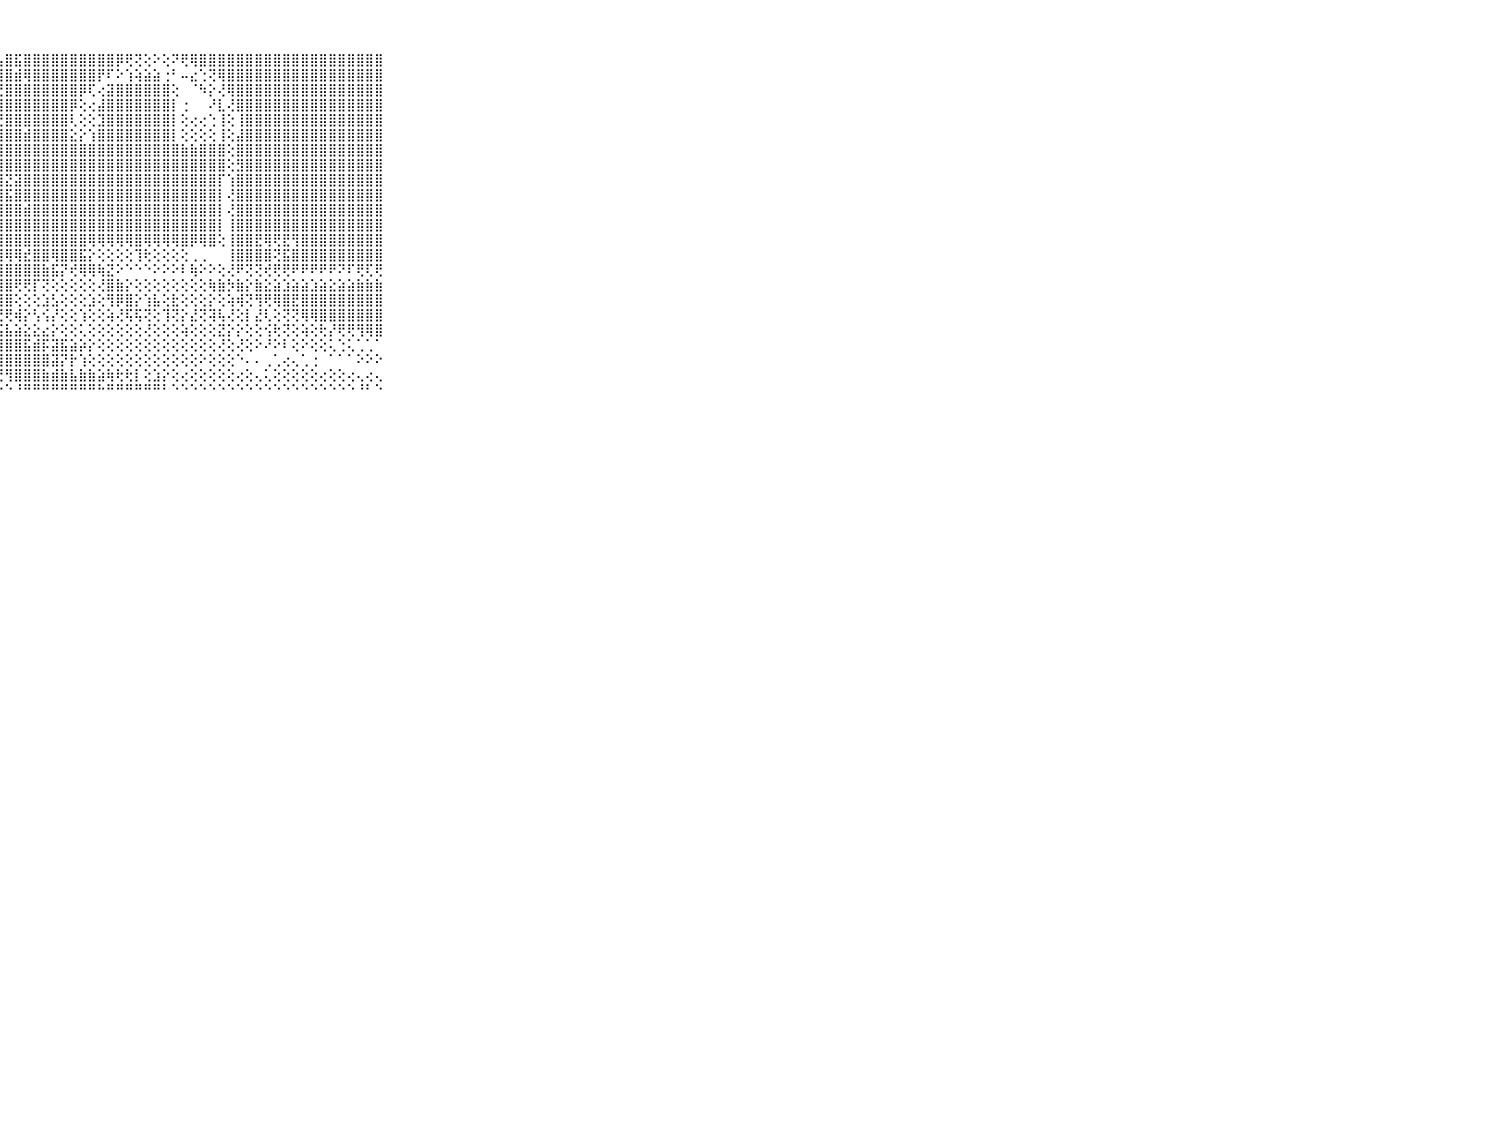

⠀⠀⠀⠀⠀⠀⠀⠀⠀⠀⠀⢸⢿⣿⣿⣿⣿⢿⣯⣝⣝⢏⢗⢳⢟⢿⣼⢧⣿⣯⣿⣿⣿⣿⣿⣿⣿⣿⣿⣿⡿⢟⢝⢕⠕⢕⠝⢟⢿⣿⣿⣿⣿⣿⣿⣿⣿⣿⣿⣿⣿⣿⣿⣿⣿⣿⣿⣿⣿⠀⠀⠀⠀⠀⠀⠀⠀⠀⠀⠀⠀
⠀⠀⠀⠀⠀⠀⠀⠀⠀⠀⠀⠀⢜⢝⣿⢿⢿⣿⣿⣽⢜⣿⣿⣿⣵⣿⣿⣿⣿⣾⢿⣿⣿⣿⣿⣿⣿⣿⡟⠏⠕⢱⢵⣵⣵⢐⠃⠤⣔⢑⢝⢿⣿⣿⣿⣿⣿⣿⣿⣿⣿⣿⣿⣿⣿⣿⣿⣿⣿⠀⠀⠀⠀⠀⠀⠀⠀⠀⠀⠀⠀
⠀⠀⠀⠀⠀⠀⠀⠀⠀⠀⠀⠀⢕⢕⢕⢝⣿⣻⣿⣿⣽⣿⣿⣿⣿⣿⣿⣟⣿⣿⣿⣿⣿⣿⣿⣿⡿⢏⢔⣽⣿⣿⣿⣿⣿⣿⢕⠀⠈⠳⡕⢜⢿⣿⣿⣿⣿⣿⣿⣿⣿⣿⣿⣿⣿⣿⣿⣿⣿⠀⠀⠀⠀⠀⠀⠀⠀⠀⠀⠀⠀
⠀⠀⠀⠀⠀⠀⠀⠀⠀⠀⠀⢀⣕⢕⢕⣕⡝⣟⣧⢿⣯⢿⣿⣿⣿⣿⡿⣿⣿⣿⣿⣿⣿⣿⣿⡿⢕⢔⣼⣿⣿⣿⣿⣿⣿⣿⡇⢐⠀⠀⠜⣇⢜⣿⣿⣿⣿⣿⣿⣿⣿⣿⣿⣿⣿⣿⣿⣿⣿⠀⠀⠀⠀⠀⠀⠀⠀⠀⠀⠀⠀
⠀⠀⠀⠀⠀⠀⠀⠀⠀⠀⠀⢸⣿⣿⣿⣿⣿⡺⡻⡱⡽⣝⣝⣻⡝⣻⣧⣟⣿⣿⣿⣿⣿⣿⣿⢇⢕⢕⣹⣿⣿⣿⣿⣿⣿⣿⡇⢕⢔⢔⢑⢸⢕⢸⣿⣿⣿⣿⣿⣿⣿⣿⣿⣿⣿⣿⣿⣿⣿⠀⠀⠀⠀⠀⠀⠀⠀⠀⠀⠀⠀
⠀⠀⠀⠀⠀⠀⠀⠀⠀⠀⠀⢸⣿⣿⣿⣿⣿⣗⢗⢽⣵⣷⣳⣼⣽⣷⣿⣿⣿⣿⣾⣿⣿⣿⣿⣕⡕⢱⣿⣿⣿⣿⣿⣿⣿⣿⡇⢕⢕⢕⢕⢸⢕⣼⣿⣿⣿⣿⣿⣿⣿⣿⣿⣿⣿⣿⣿⣿⣿⠀⠀⠀⠀⠀⠀⠀⠀⠀⠀⠀⠀
⠀⠀⠀⠀⠀⠀⠀⠀⠀⠀⠀⢸⣿⣿⣿⣿⣿⣯⣝⣟⡯⣏⣝⣸⣝⣝⣝⣿⣿⣿⣿⣿⣿⣿⣿⣿⣿⣿⣿⣿⣿⣿⣿⣿⣿⣿⣿⣷⣷⣿⣿⣿⢕⣿⣿⣿⣿⣿⣿⣿⣿⣿⣿⣿⣿⣿⣿⣿⣿⠀⠀⠀⠀⠀⠀⠀⠀⠀⠀⠀⠀
⠀⠀⠀⠀⠀⠀⠀⠀⠀⠀⠀⢸⣿⣿⣿⣿⣿⣿⣷⢵⢳⢾⢧⢾⢧⣾⢯⣿⣿⣿⣿⣿⣿⣿⣿⣿⣿⣿⣿⣿⣿⣿⣿⣿⣿⣿⣿⣿⣿⣿⣿⣿⢕⣻⣿⣿⣿⣿⣿⣿⣿⣿⣿⣿⣿⣿⣿⣿⣿⠀⠀⠀⠀⠀⠀⠀⠀⠀⠀⠀⠀
⠀⠀⠀⠀⠀⠀⠀⠀⠀⠀⠀⢸⣿⣿⣿⣿⣿⢟⢝⣱⣽⣧⣿⣿⢽⣏⣝⢽⣝⣽⣿⣿⣿⣿⣿⣿⣿⣿⣿⣿⣿⣿⣿⣿⣿⣿⣿⣿⣿⣿⣿⡏⢱⣿⣿⣿⣿⣿⣿⣿⣿⣿⣿⣿⣿⣿⣿⣿⣿⠀⠀⠀⠀⠀⠀⠀⠀⠀⠀⠀⠀
⠀⠀⠀⠀⠀⠀⠀⠀⠀⠀⠀⢸⣿⣿⣿⣿⣿⢜⢸⣽⣻⣿⣿⣿⣽⣿⣿⣽⣯⣿⣿⣿⣿⣿⣿⣿⣿⣿⣿⣿⣿⣿⣿⣿⣿⣿⣿⣿⣿⣿⣿⡇⢜⣿⣿⣿⣿⣿⣿⣿⣿⣿⣿⣿⣿⣿⣿⣿⣿⠀⠀⠀⠀⠀⠀⠀⠀⠀⠀⠀⠀
⠀⠀⠀⠀⠀⠀⠀⠀⠀⠀⠀⢸⣿⣿⣿⣿⣿⣵⢵⣾⣾⣿⣿⣿⣷⣿⣿⣿⣿⣿⣾⣿⣿⣿⣿⣿⣿⣿⣿⣿⣿⣿⣿⣿⣿⣿⣿⣿⣿⣿⣿⡇⢜⣿⣿⣿⣿⣿⣿⣿⣿⣿⣿⣿⣿⣿⣿⣿⣿⠀⠀⠀⠀⠀⠀⠀⠀⠀⠀⠀⠀
⠀⠀⠀⠀⠀⠀⠀⠀⠀⠀⠀⢸⣿⣿⣿⣿⣿⣗⣞⣿⣿⣿⣿⣿⣿⣿⣿⣿⣿⣿⣿⣿⣿⣿⣿⣿⣿⣿⣿⣿⣿⣿⣿⣿⣿⣿⣿⣿⣿⣿⣿⡇⢸⣿⣿⣿⣿⣿⣿⣿⣿⣿⣿⣿⣿⣿⣿⣿⣿⠀⠀⠀⠀⠀⠀⠀⠀⠀⠀⠀⠀
⠀⠀⠀⠀⠀⠀⠀⠀⠀⠀⠀⠘⢻⢿⢿⢿⢿⣿⣿⣿⣿⣿⣿⣿⣿⣿⣿⣿⣿⣿⣿⣿⣿⣿⣿⣿⣿⢿⢿⢿⢿⢿⣿⢿⢿⢿⢿⣿⡿⢿⣿⢕⢸⣿⣿⣟⢿⢟⣟⢻⣿⣿⣿⣿⣿⣿⣿⣿⣿⠀⠀⠀⠀⠀⠀⠀⠀⠀⠀⠀⠀
⠀⠀⠀⠀⠀⠀⠀⠀⠀⠀⠀⠀⢕⢕⢕⢕⠑⠑⣽⣽⡝⣿⣿⣿⣿⣷⣿⢻⢿⢿⣞⣿⣿⢿⣿⣿⣯⡕⢕⢕⢕⢕⢹⢗⢕⢕⢕⢕⢀⢀⠀⠀⢸⣿⣿⣿⣿⢝⣯⣿⣿⣿⣿⣿⣿⣿⣿⣿⣿⠀⠀⠀⠀⠀⠀⠀⠀⠀⠀⠀⠀
⠀⠀⠀⠀⠀⠀⠀⠀⠀⠀⠀⠈⢉⢙⢑⢑⢘⢑⠉⠉⠁⠑⠑⠉⠑⠕⢜⣽⣿⣿⣿⣿⣷⣯⡝⢞⢿⢿⢷⣝⠕⠑⠑⠑⠕⠕⠕⠇⢷⠕⠕⢕⢜⠟⢝⢝⢞⢟⢟⠟⠟⠟⠟⠟⠝⠏⢟⢏⢟⠀⠀⠀⠀⠀⠀⠀⠀⠀⠀⠀⠀
⠀⠀⠀⠀⠀⠀⠀⠀⠀⠀⠀⢔⡕⢕⣕⡵⢕⢕⢕⢱⢕⢕⢕⢕⢕⢕⣿⣿⣿⢟⢟⡏⢝⢕⢕⢕⢕⢕⢜⣿⣷⡕⢕⢕⢕⢕⢕⢕⢕⢕⢷⣷⡳⣷⡕⣷⣕⣵⣱⣵⣵⣱⣵⣕⣵⣵⣷⣷⣷⠀⠀⠀⠀⠀⠀⠀⠀⠀⠀⠀⠀
⠀⠀⠀⠀⠀⠀⠀⠀⠀⠀⠀⢔⣵⡕⣾⣷⣿⣷⣷⣞⣷⣧⢕⣕⢕⢕⢸⣿⣿⢕⢕⢕⣱⣣⢕⢕⢕⣱⢕⢻⡿⣿⡕⢱⣧⢕⣗⢕⢕⢕⡕⢕⢵⢾⢝⢻⢟⢿⣿⣟⣿⣿⣿⣿⣿⣿⣿⣿⣿⠀⠀⠀⠀⠀⠀⠀⠀⠀⠀⠀⠀
⠀⠀⠀⠀⠀⠀⠀⠀⠀⠀⠀⢕⡱⢵⣵⣿⣿⣿⣿⣿⣿⣿⣿⣿⣿⣧⢸⢝⢟⢾⡕⢣⢪⡜⢕⢕⢱⢕⢕⢵⢜⢯⢯⢝⢕⢹⢝⡕⣜⢝⢽⢧⢜⢕⡇⣜⢇⢕⢝⢝⢿⢿⣿⣿⣿⣿⣿⣿⣿⠀⠀⠀⠀⠀⠀⠀⠀⠀⠀⠀⠀
⠀⠀⠀⠀⠀⠀⠀⠀⠀⠀⠀⢱⣇⢕⢇⢞⢿⢿⣿⣿⣿⣿⣿⣿⣿⣿⣷⣮⣧⣵⣕⣕⣔⡕⢕⢕⢅⢕⢕⢕⢕⢕⢕⢜⢕⢕⢕⢵⢕⢕⢕⣝⡕⡕⢕⢕⢪⢗⢝⢕⢵⢕⢗⡜⢟⢟⢻⢿⣿⠀⠀⠀⠀⠀⠀⠀⠀⠀⠀⠀⠀
⠀⠀⠀⠀⠀⠀⠀⠀⠀⠀⠀⢜⣿⣧⡕⢕⢕⢕⢕⡕⢕⢕⣼⡟⣿⣿⣿⣿⣿⣿⣯⣾⡯⣽⣯⣵⡵⡕⢕⢕⢕⢕⢕⢕⢕⢕⢕⢕⢕⢕⢕⢜⢕⢜⢕⠕⠜⠕⠇⢕⠕⢕⢕⢅⢑⢅⢁⢁⠁⠀⠀⠀⠀⠀⠀⠀⠀⠀⠀⠀⠀
⠀⠀⠀⠀⠀⠀⠀⠀⠀⠀⠀⢸⣿⣿⢗⢕⢕⠕⢕⠕⢕⢕⢝⢕⢎⢻⢿⣿⣿⣿⣿⣿⣿⣽⡝⡗⢱⢕⢕⢕⢕⢕⢕⢕⢕⢕⢕⢕⢕⠕⢕⢕⢕⠑⠄⠄⢀⢁⢔⢄⢁⢐⠀⠁⠁⠁⠕⠕⠕⠀⠀⠀⠀⠀⠀⠀⠀⠀⠀⠀⠀
⠀⠀⠀⠀⠀⠀⠀⠀⠀⠀⠀⢸⣿⡿⢇⢕⢕⢕⢕⢕⢕⢕⢕⢕⢕⢕⢕⢜⢻⣿⣿⣿⣷⣾⣷⣧⣷⣷⣵⢷⢗⢗⡇⢕⣱⡕⢕⢔⢕⢕⢕⢕⢕⢔⢕⢄⢅⢕⢕⢕⢕⢕⢔⢕⢕⢔⢄⢔⢄⠀⠀⠀⠀⠀⠀⠀⠀⠀⠀⠀⠀
⠀⠀⠀⠀⠀⠀⠀⠀⠀⠀⠀⠑⠓⠃⠑⠑⠑⠑⠑⠑⠑⠑⠑⠑⠑⠑⠑⠑⠑⠘⠛⠛⠛⠛⠛⠛⠛⠛⠓⠛⠛⠛⠛⠛⠛⠃⠑⠑⠑⠑⠑⠑⠑⠑⠑⠑⠑⠑⠑⠑⠑⠑⠑⠑⠑⠑⠘⠃⠑⠀⠀⠀⠀⠀⠀⠀⠀⠀⠀⠀⠀